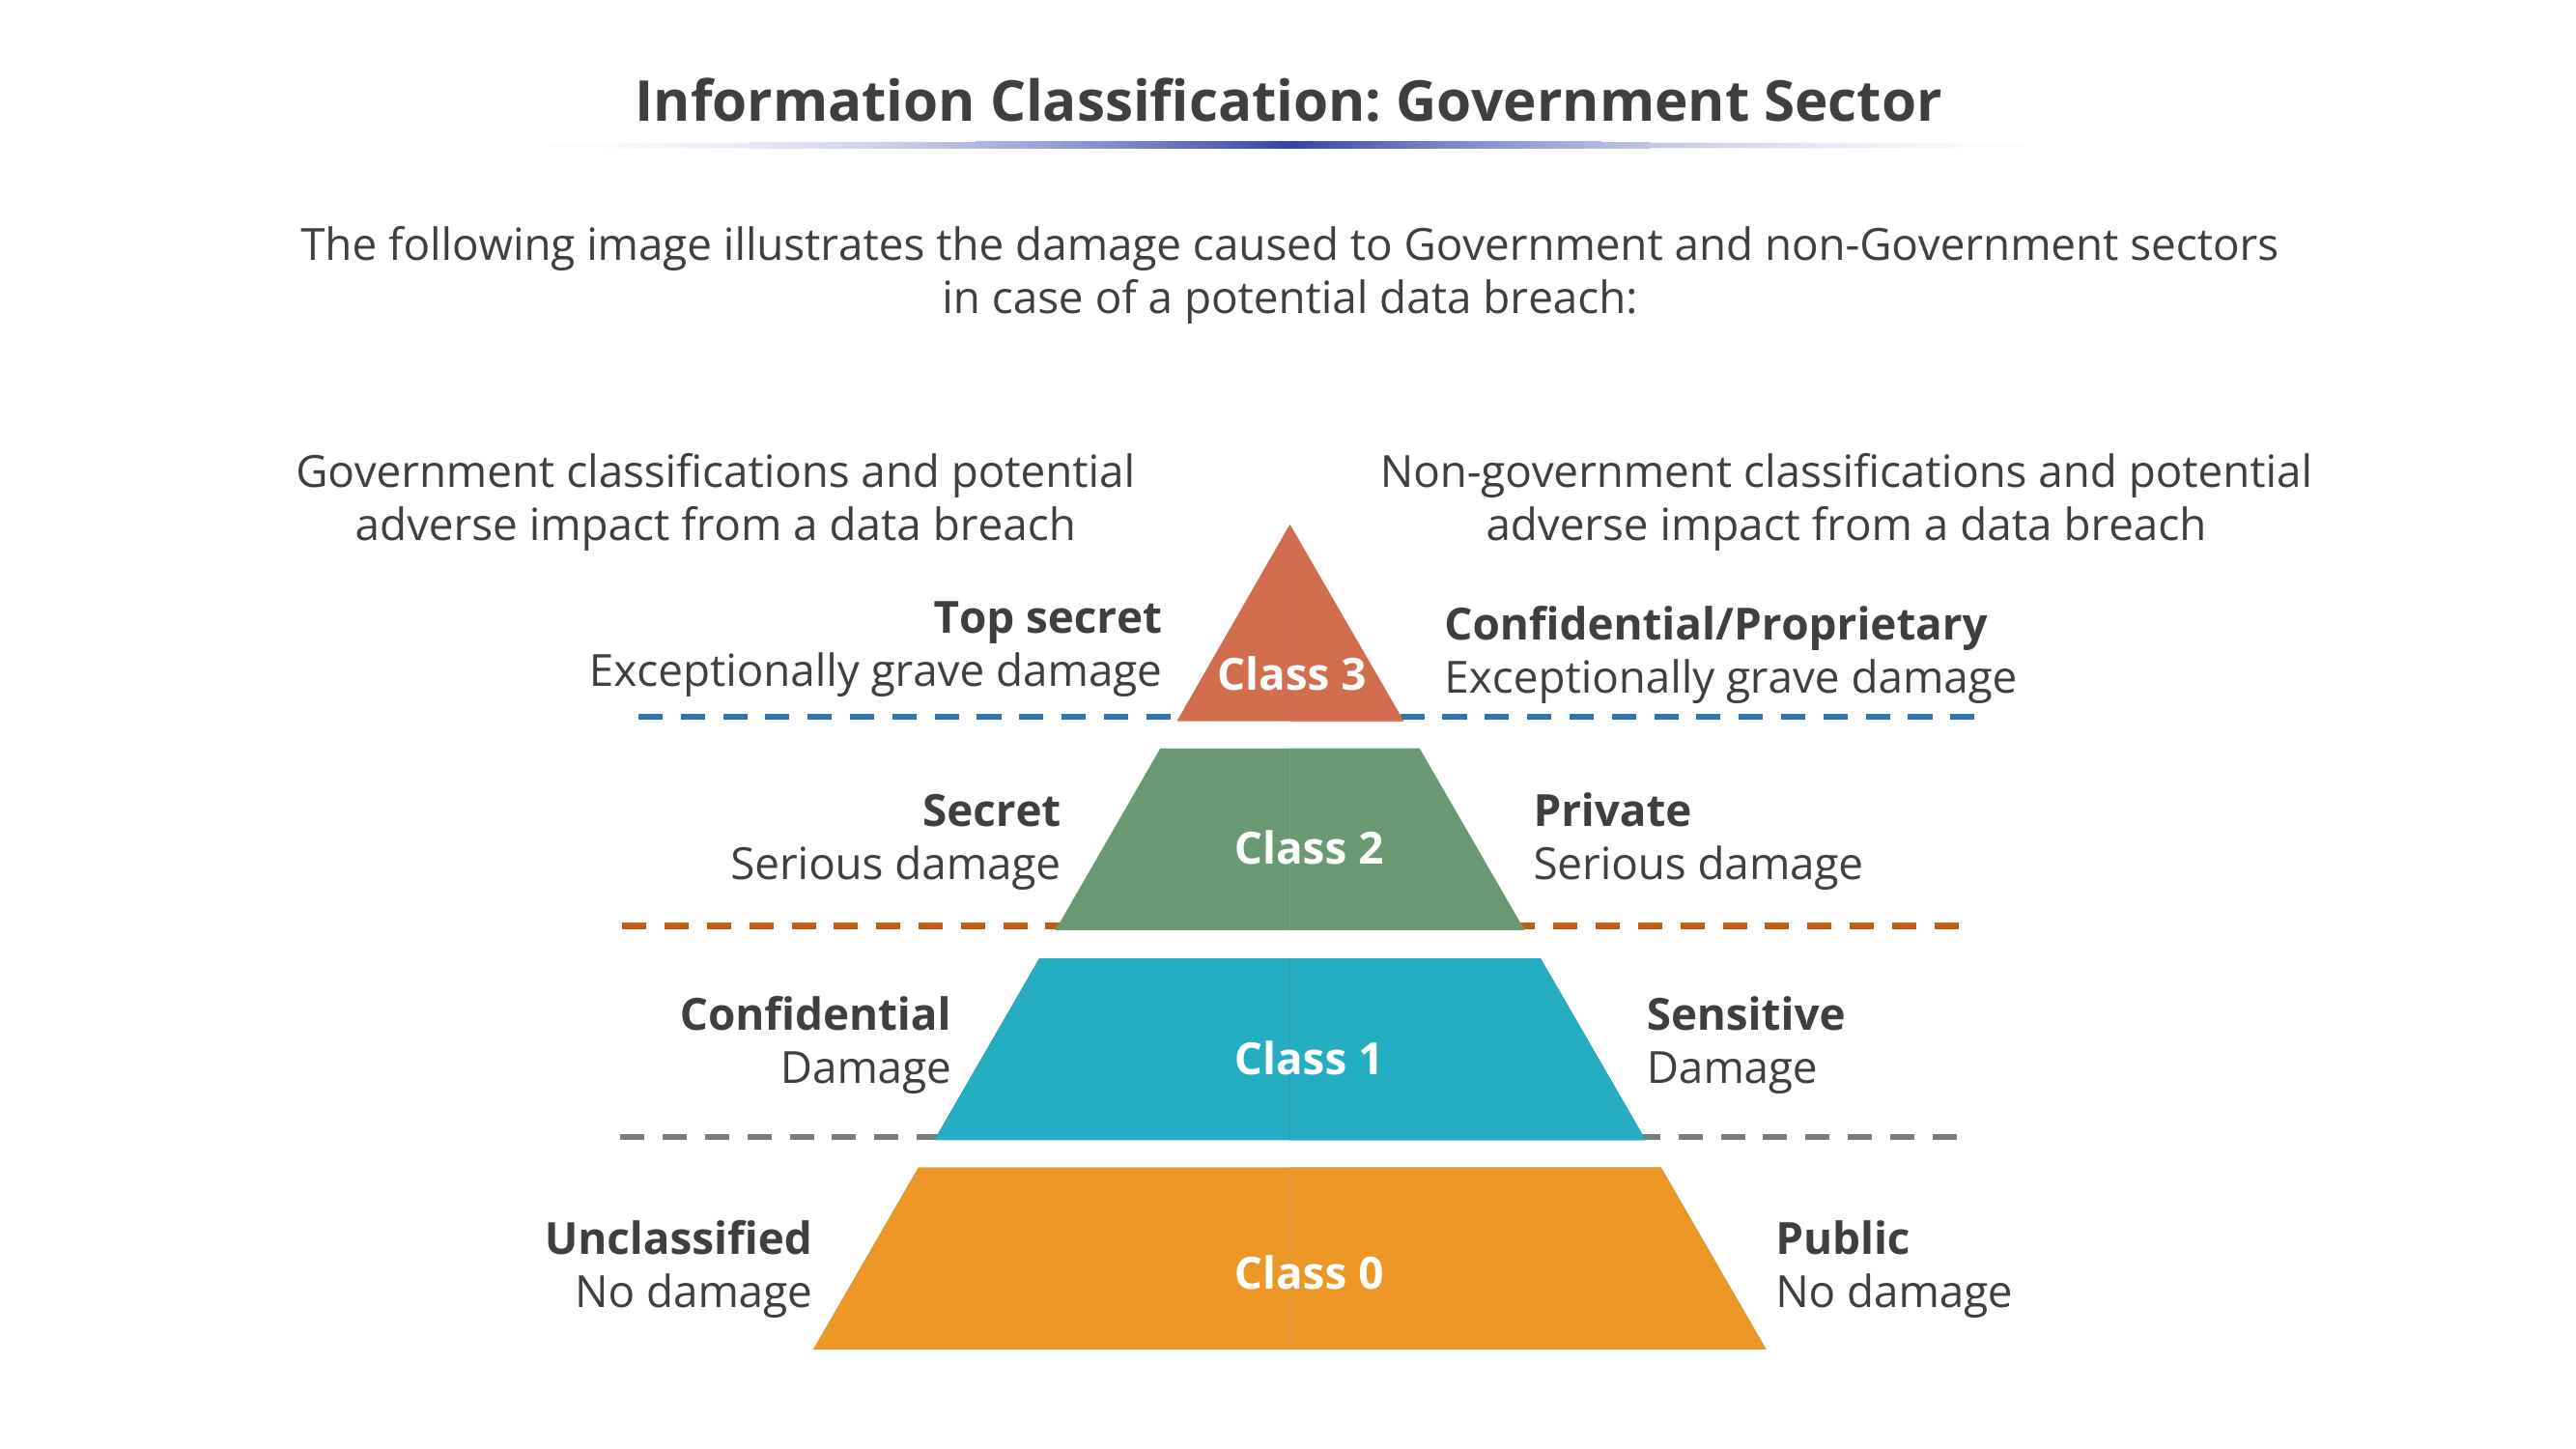

# Information Classification: Government Sector

The following image illustrates the damage caused to Government and non-Government sectors in case of a potential data breach:
Government classifications and potential adverse impact from a data breach
Non-government classifications and potential adverse impact from a data breach

Class 3
Top secret
Exceptionally grave damage
Confidential/Proprietary
Exceptionally grave damage

Class 2
Secret
Serious damage
Private
Serious damage

Class 1
Confidential
Damage
Sensitive
Damage

Class 0
Unclassified
No damage
Public
No damage